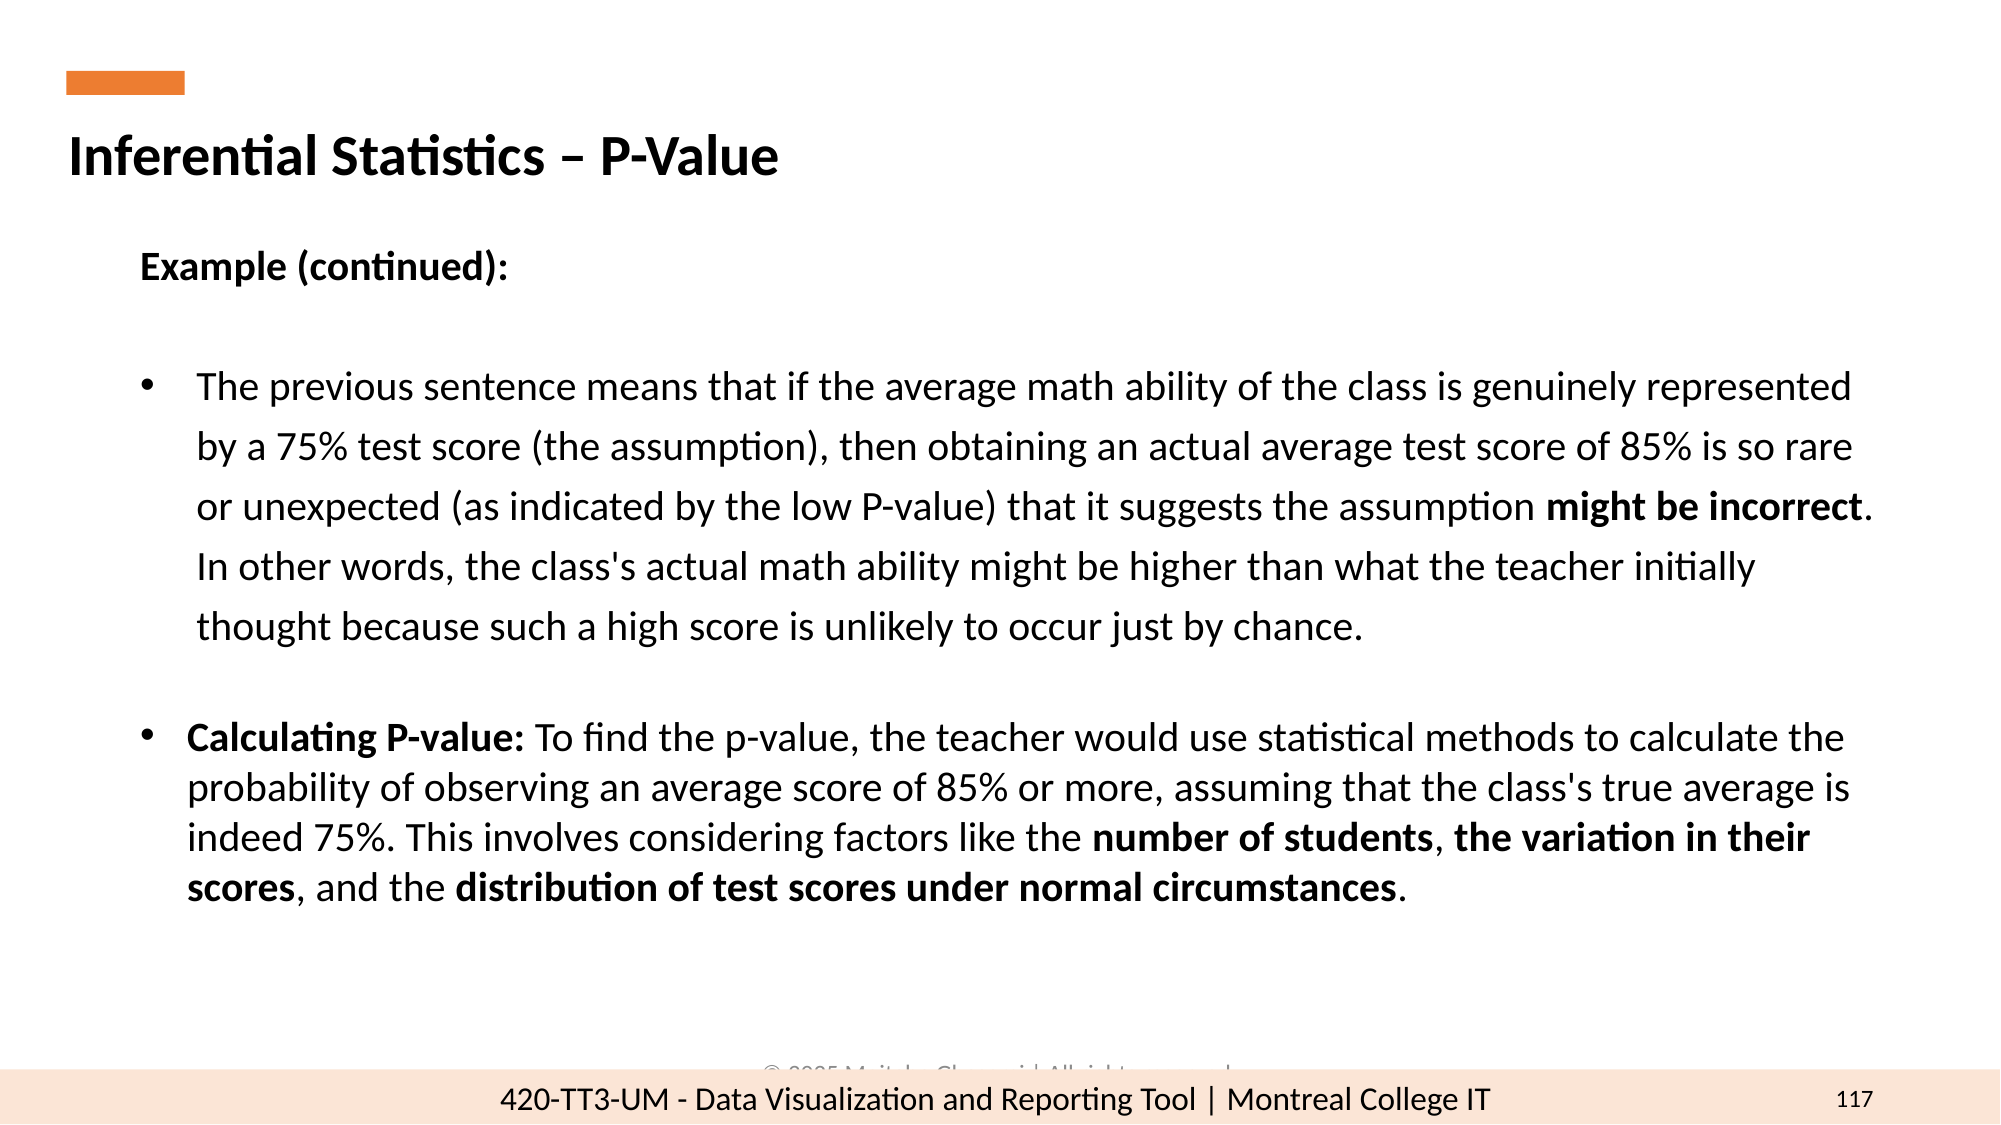

Inferential Statistics – P-Value
Example (continued):

The previous sentence means that if the average math ability of the class is genuinely represented by a 75% test score (the assumption), then obtaining an actual average test score of 85% is so rare or unexpected (as indicated by the low P-value) that it suggests the assumption might be incorrect. In other words, the class's actual math ability might be higher than what the teacher initially thought because such a high score is unlikely to occur just by chance.

Calculating P-value: To find the p-value, the teacher would use statistical methods to calculate the probability of observing an average score of 85% or more, assuming that the class's true average is indeed 75%. This involves considering factors like the number of students, the variation in their scores, and the distribution of test scores under normal circumstances.

© 2025 Mojtaba Ghasemi | All rights reserved.
117
420-TT3-UM - Data Visualization and Reporting Tool | Montreal College IT